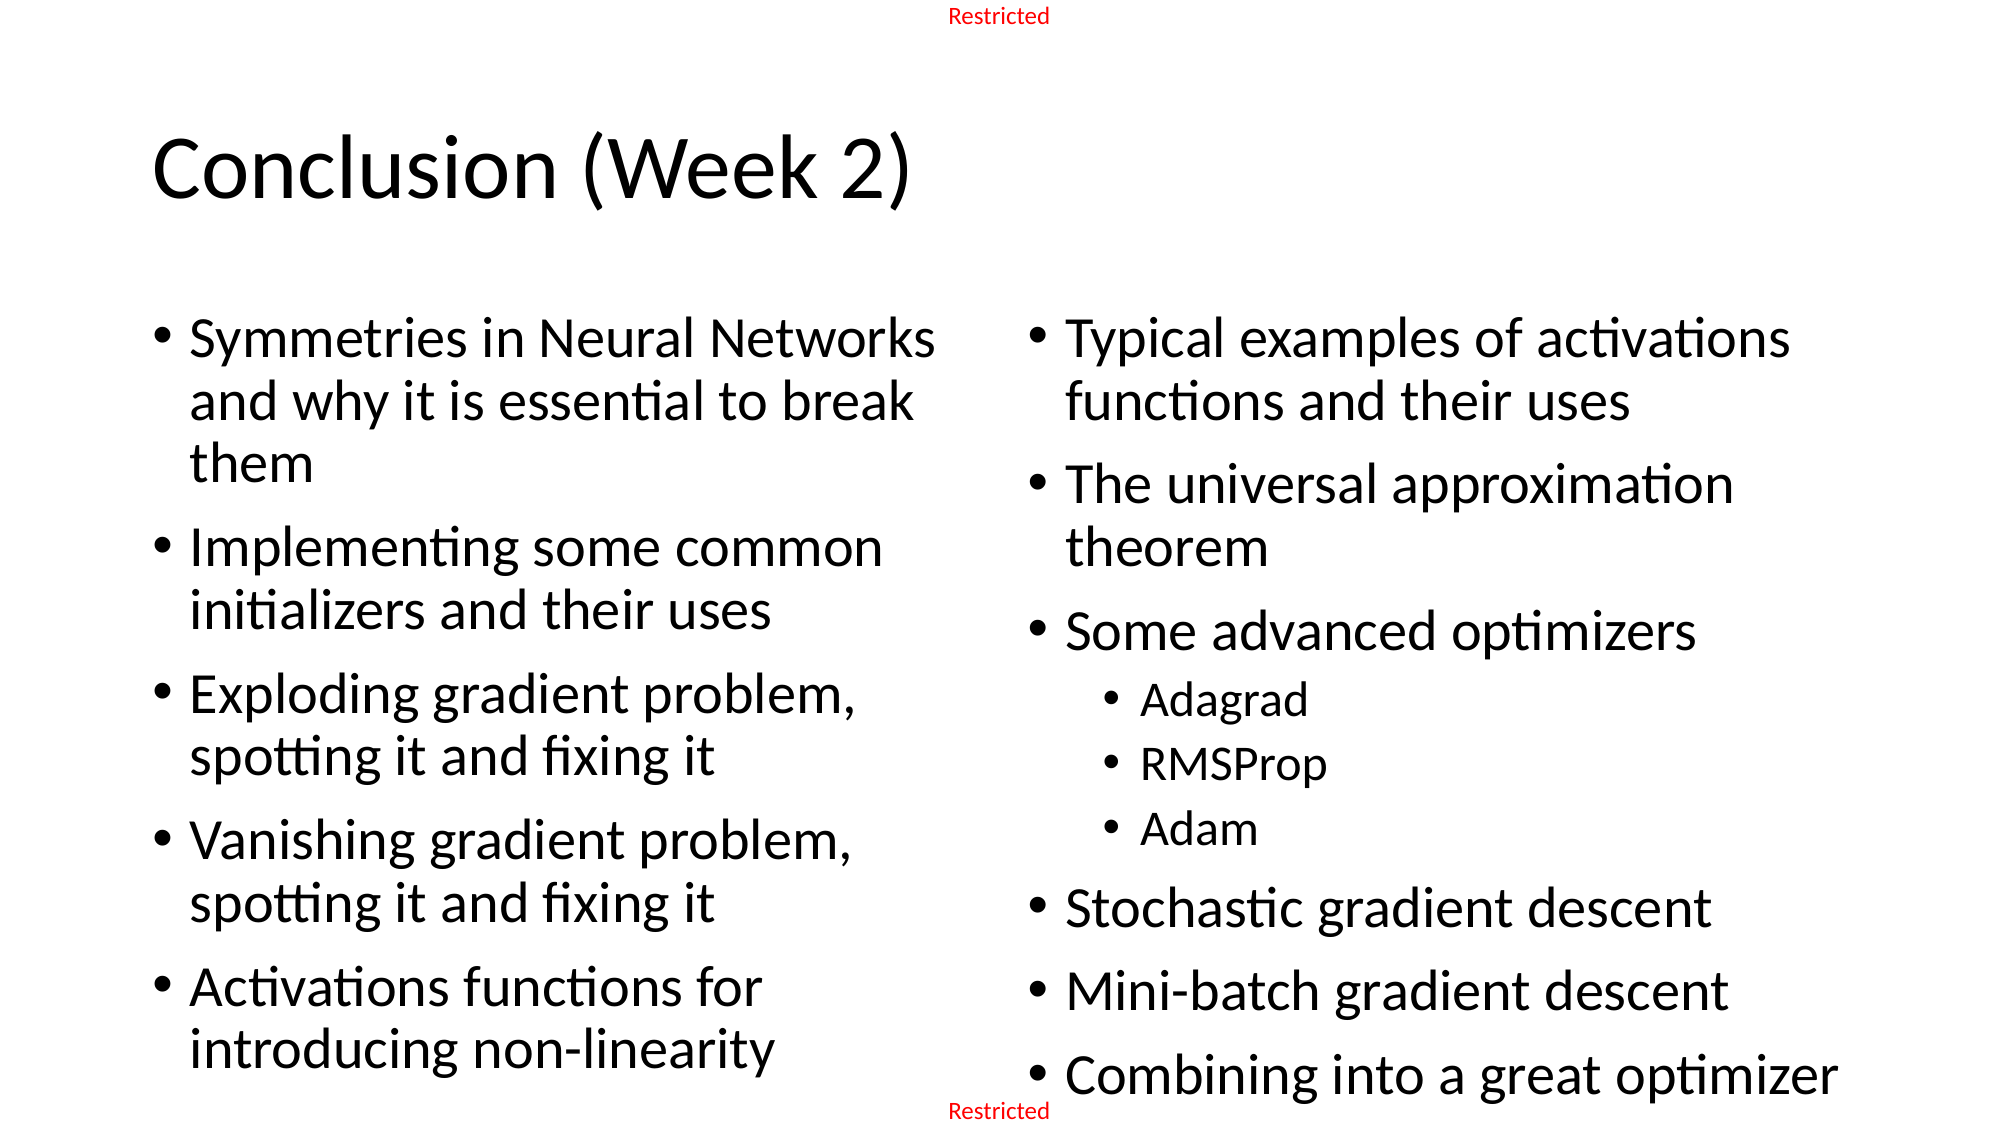

# Conclusion (Week 2)
Symmetries in Neural Networks and why it is essential to break them
Implementing some common initializers and their uses
Exploding gradient problem, spotting it and fixing it
Vanishing gradient problem, spotting it and fixing it
Activations functions for introducing non-linearity

Typical examples of activations functions and their uses
The universal approximation theorem
Some advanced optimizers
Adagrad
RMSProp
Adam
Stochastic gradient descent
Mini-batch gradient descent
Combining into a great optimizer